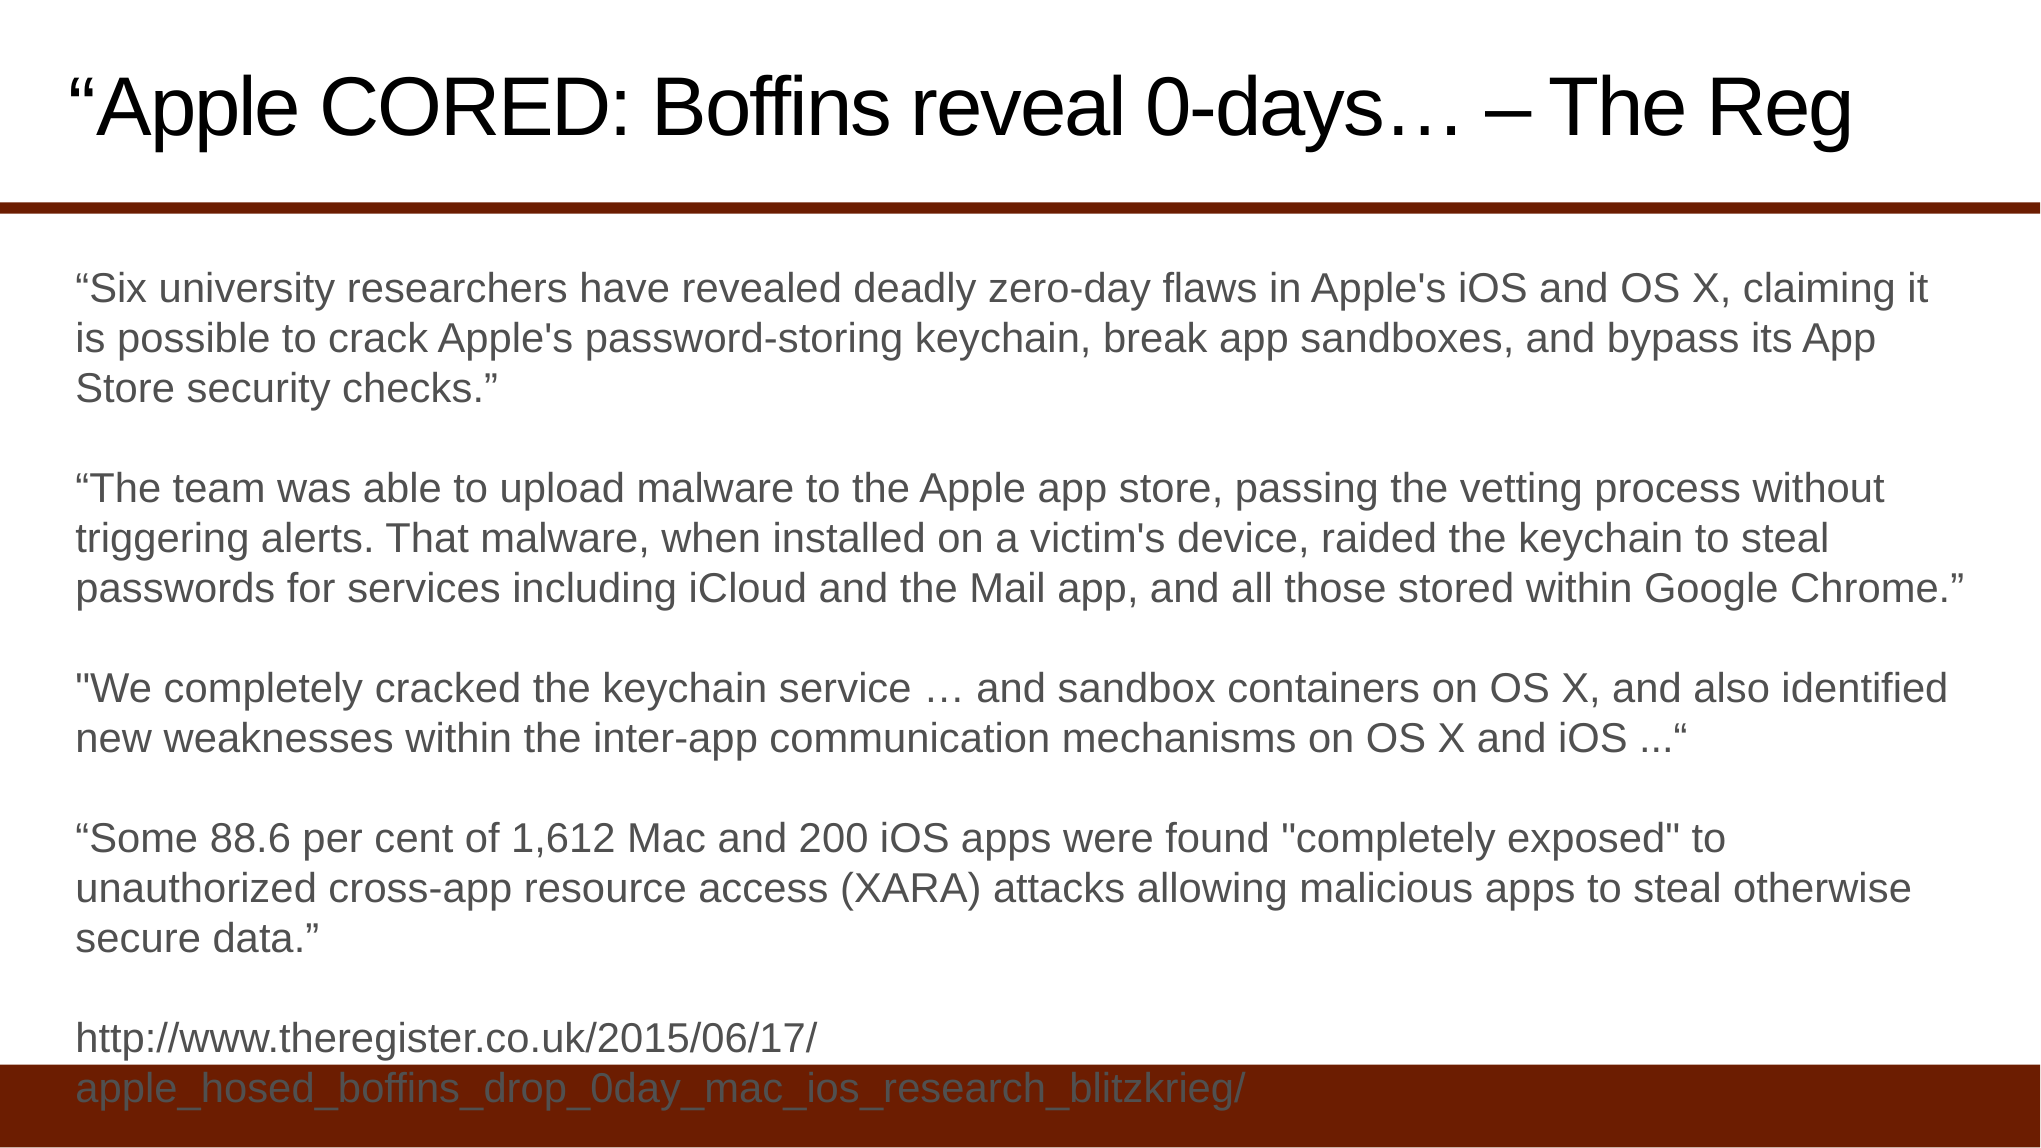

# “Apple CORED: Boffins reveal 0-days… – The Reg
“Six university researchers have revealed deadly zero-day flaws in Apple's iOS and OS X, claiming it is possible to crack Apple's password-storing keychain, break app sandboxes, and bypass its App Store security checks.”

“The team was able to upload malware to the Apple app store, passing the vetting process without triggering alerts. That malware, when installed on a victim's device, raided the keychain to steal passwords for services including iCloud and the Mail app, and all those stored within Google Chrome.”

"We completely cracked the keychain service … and sandbox containers on OS X, and also identified new weaknesses within the inter-app communication mechanisms on OS X and iOS ...“

“Some 88.6 per cent of 1,612 Mac and 200 iOS apps were found "completely exposed" to unauthorized cross-app resource access (XARA) attacks allowing malicious apps to steal otherwise secure data.”

http://www.theregister.co.uk/2015/06/17/apple_hosed_boffins_drop_0day_mac_ios_research_blitzkrieg/